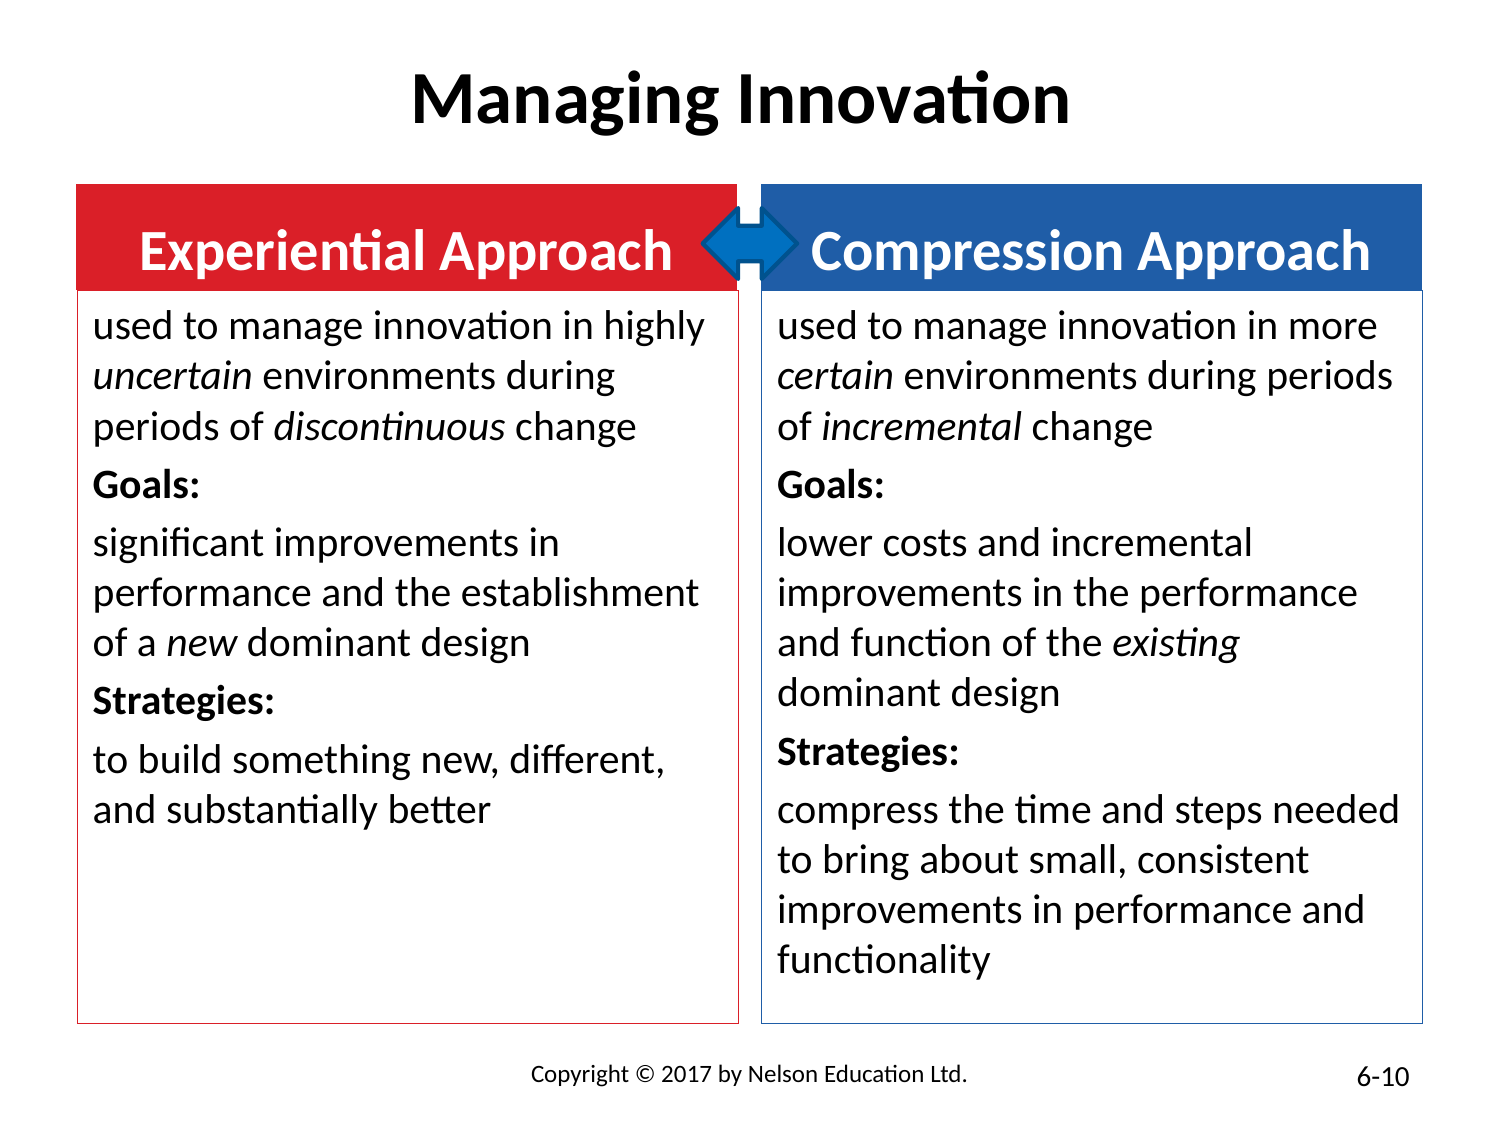

# Managing Innovation
Experiential Approach
Compression Approach

used to manage innovation in highly uncertain environments during periods of discontinuous change
Goals:
significant improvements in performance and the establishment of a new dominant design
Strategies:
to build something new, different, and substantially better
used to manage innovation in more certain environments during periods of incremental change
Goals:
lower costs and incremental improvements in the performance and function of the existing dominant design
Strategies:
compress the time and steps needed to bring about small, consistent improvements in performance and functionality
Copyright © 2017 by Nelson Education Ltd.
6-10